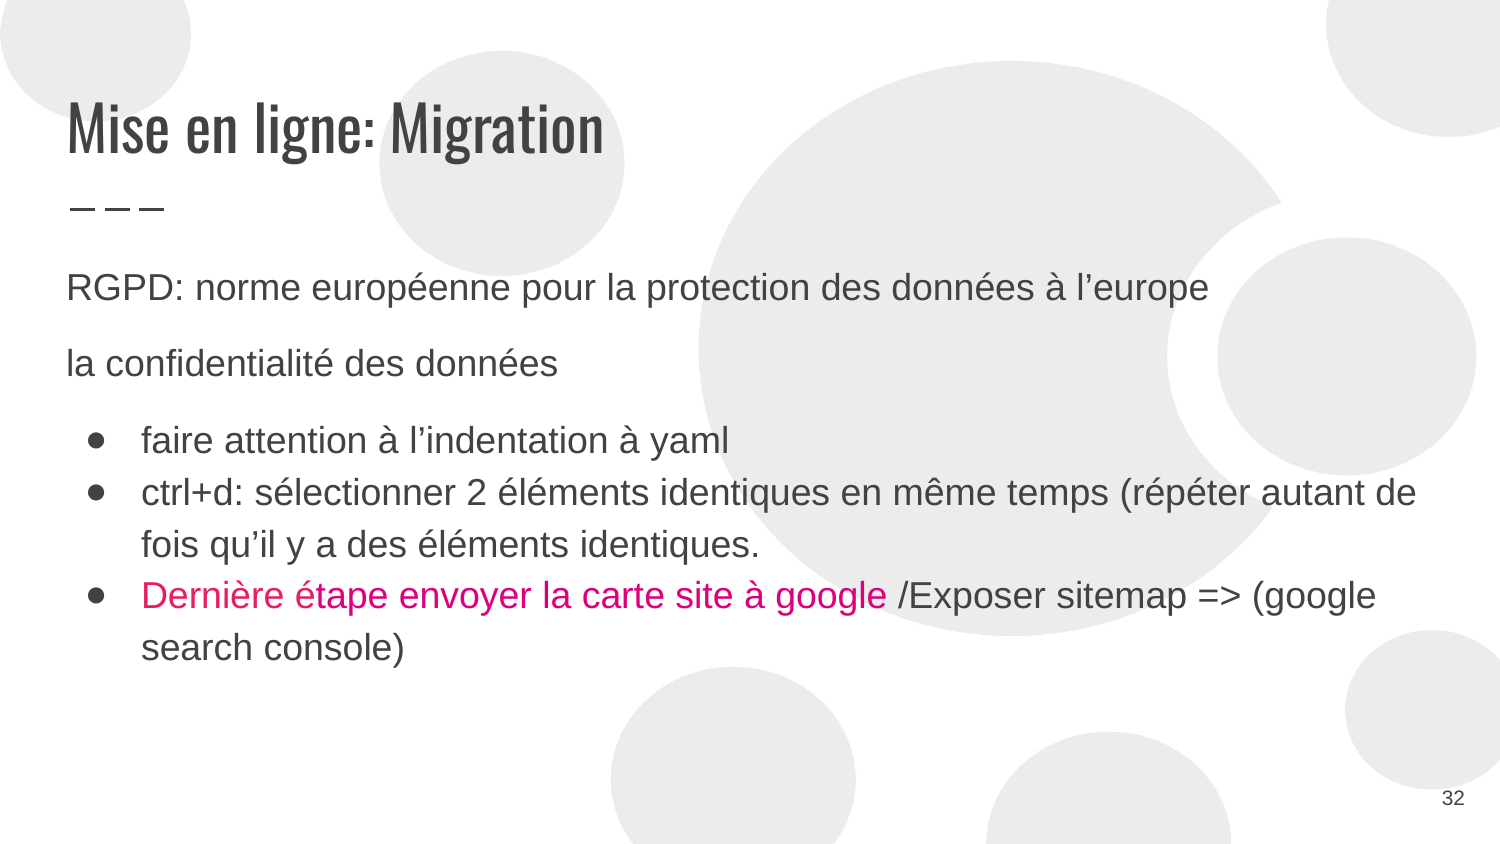

# Mise en ligne: Migration
RGPD: norme européenne pour la protection des données à l’europe
la confidentialité des données
faire attention à l’indentation à yaml
ctrl+d: sélectionner 2 éléments identiques en même temps (répéter autant de fois qu’il y a des éléments identiques.
Dernière étape envoyer la carte site à google /Exposer sitemap => (google search console)
32